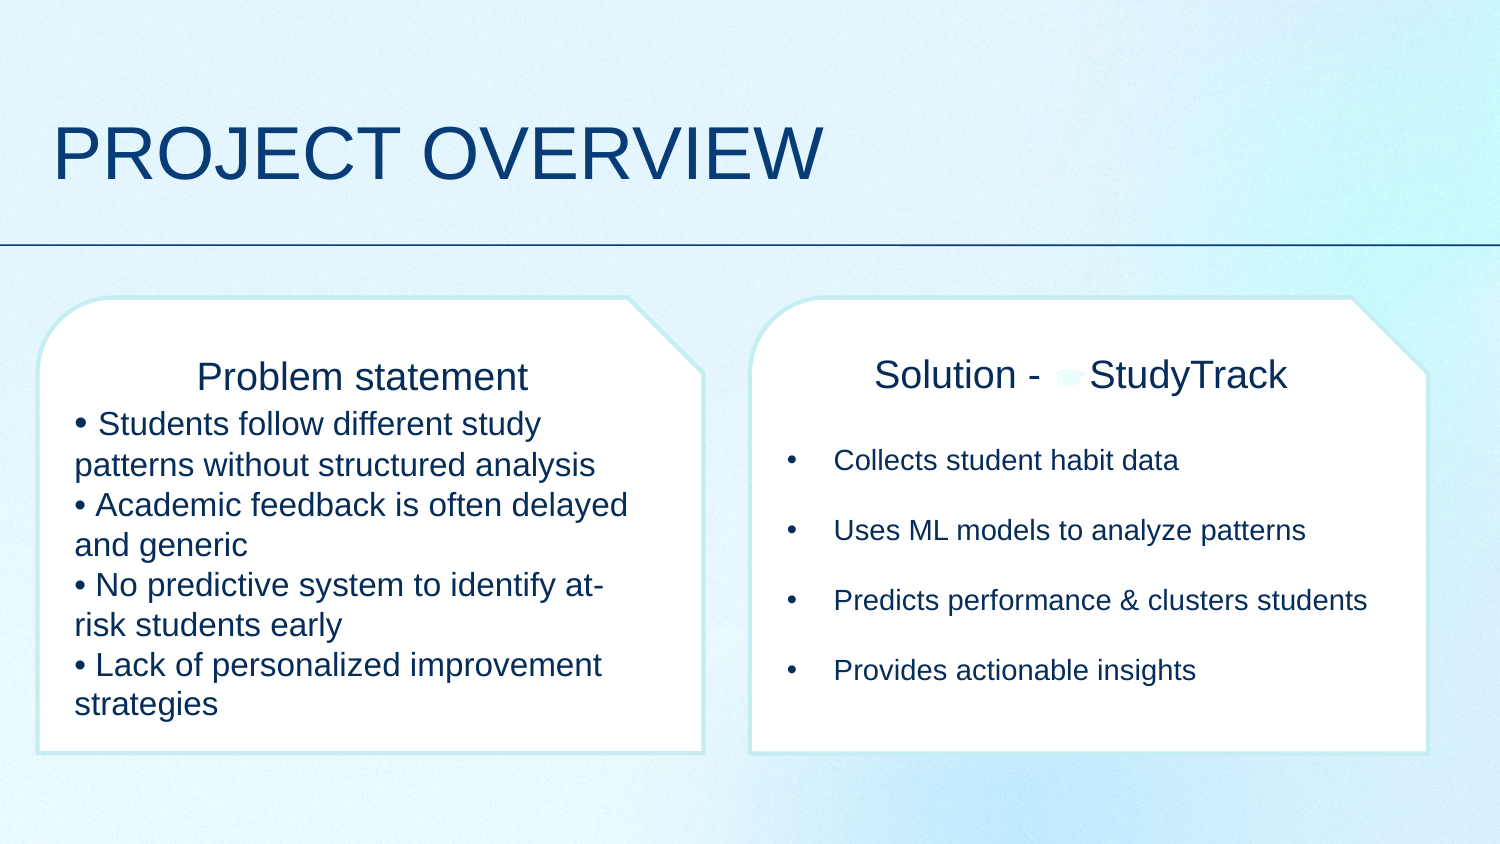

# PROJECT OVERVIEW

Problem statement
• Students follow different study patterns without structured analysis
• Academic feedback is often delayed and generic
• No predictive system to identify at-risk students early
• Lack of personalized improvement strategies
Solution - 🎓StudyTrack

Collects student habit data

Uses ML models to analyze patterns

Predicts performance & clusters students

Provides actionable insights